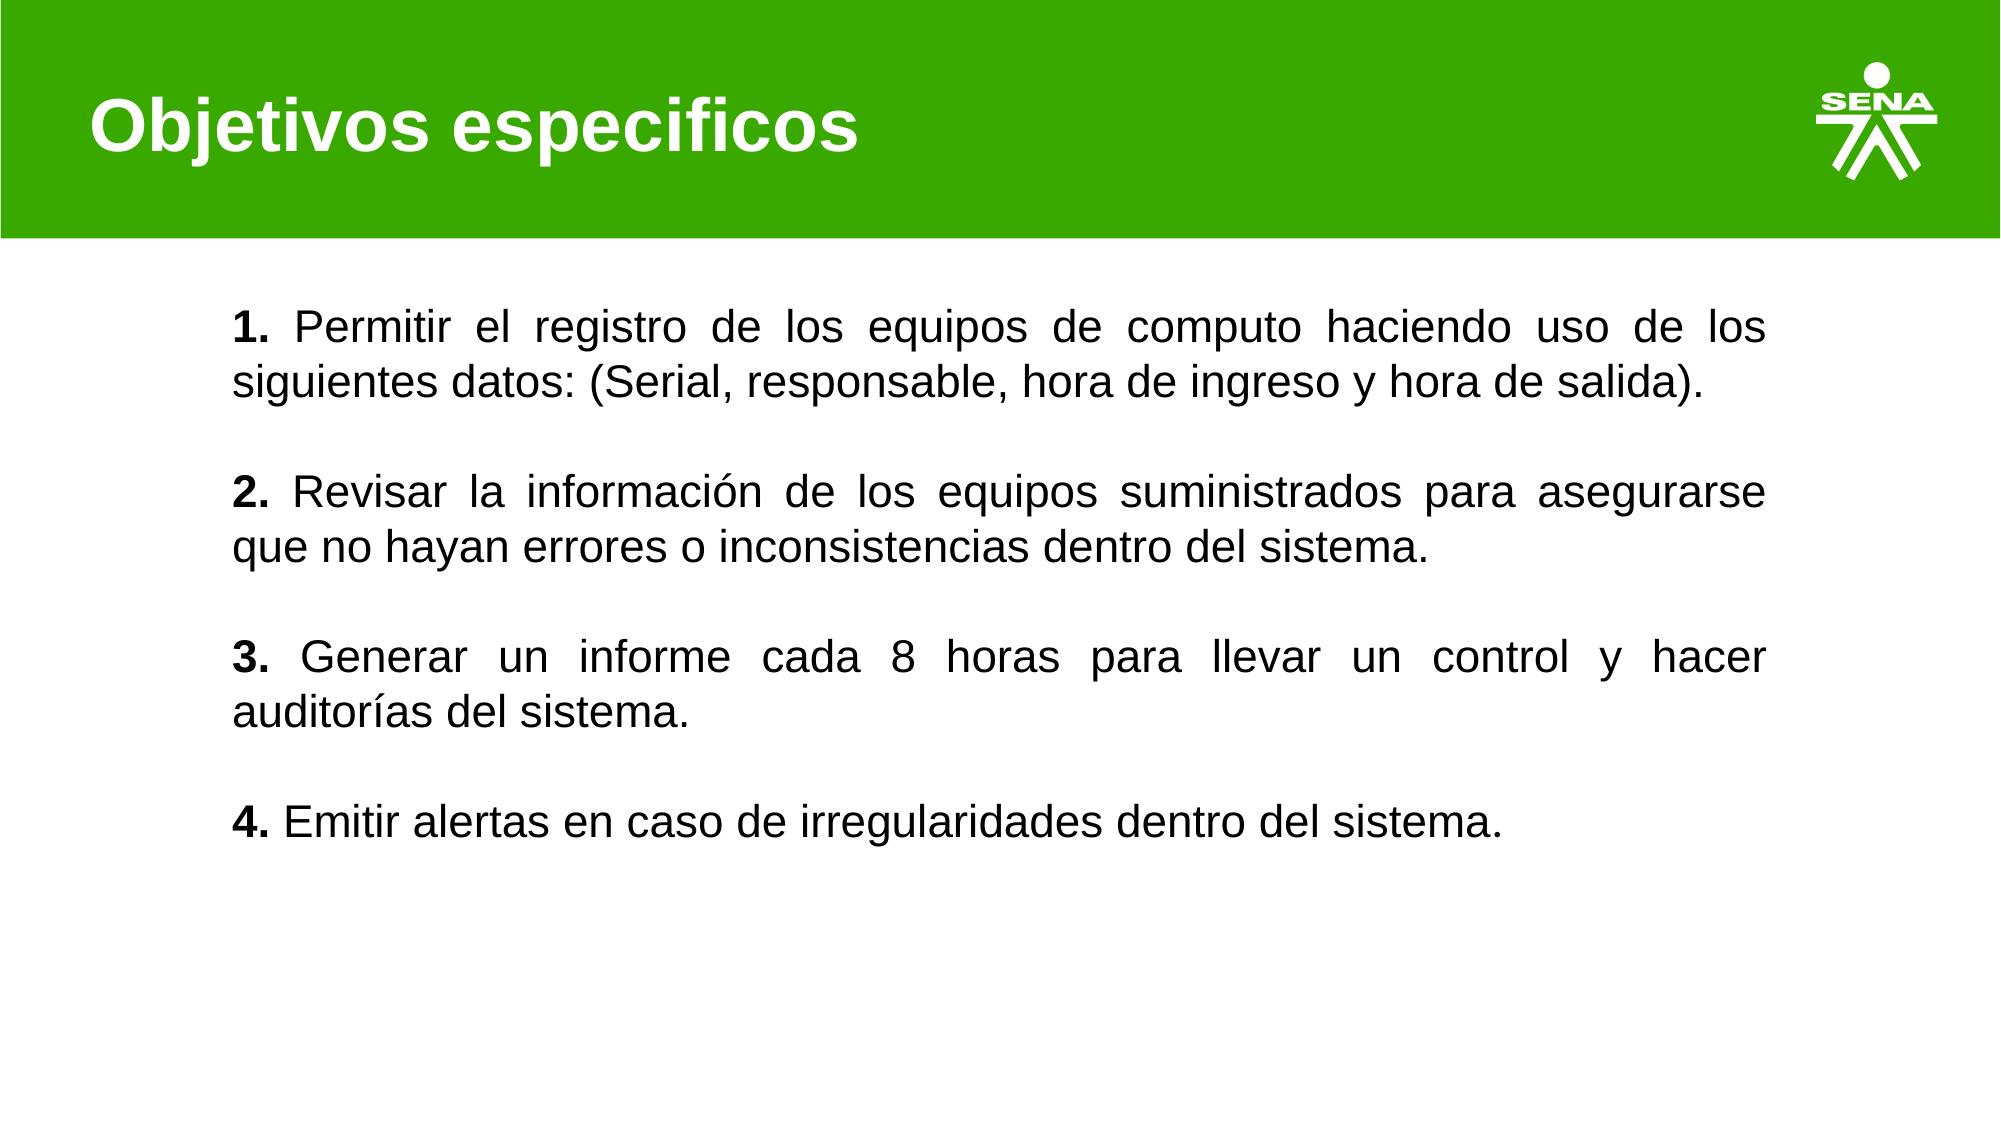

# Objetivos especificos
1. Permitir el registro de los equipos de computo haciendo uso de los siguientes datos: (Serial, responsable, hora de ingreso y hora de salida).

2. Revisar la información de los equipos suministrados para asegurarse que no hayan errores o inconsistencias dentro del sistema.

3. Generar un informe cada 8 horas para llevar un control y hacer auditorías del sistema.

4. Emitir alertas en caso de irregularidades dentro del sistema.